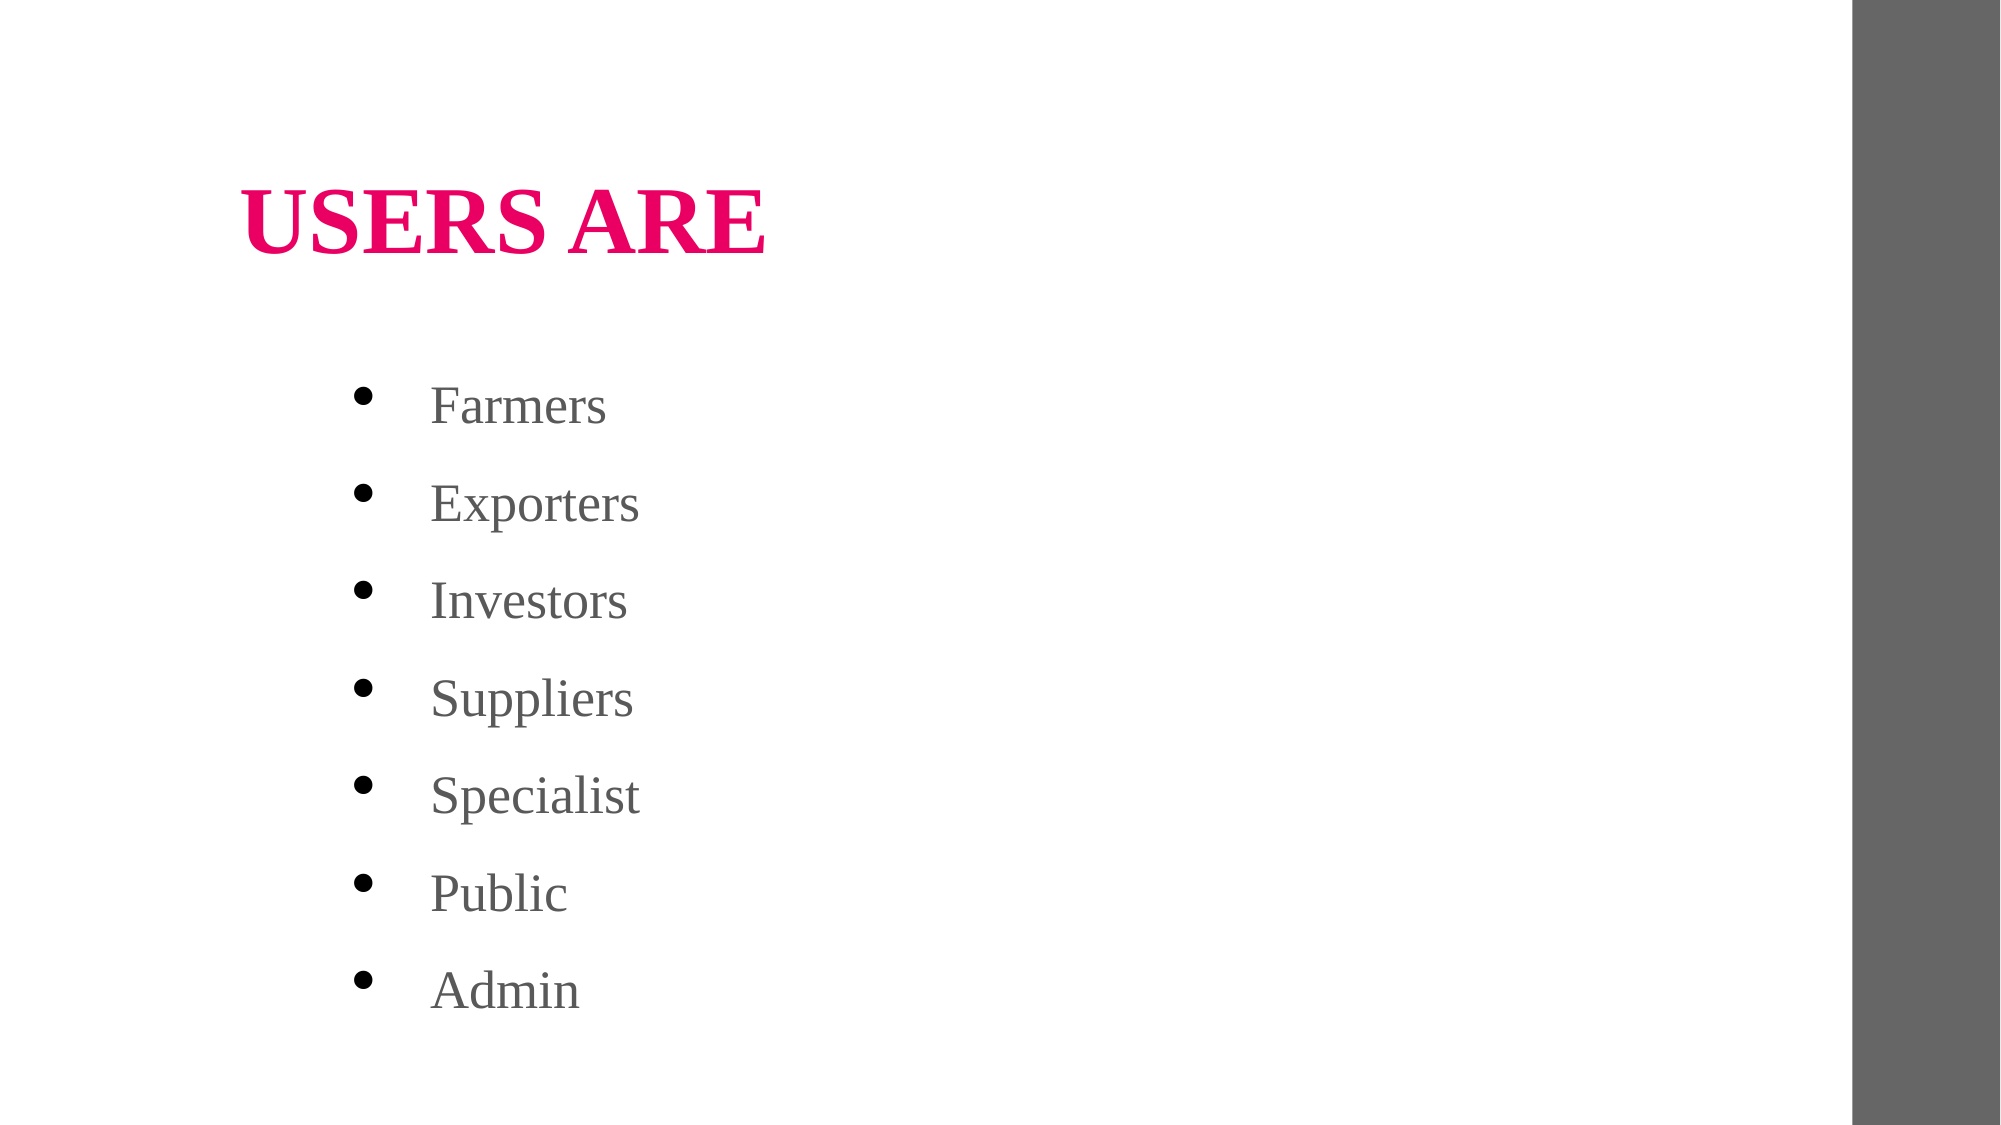

USERS ARE

   Farmers
   Exporters
   Investors
   Suppliers
   Specialist
   Public
   Admin